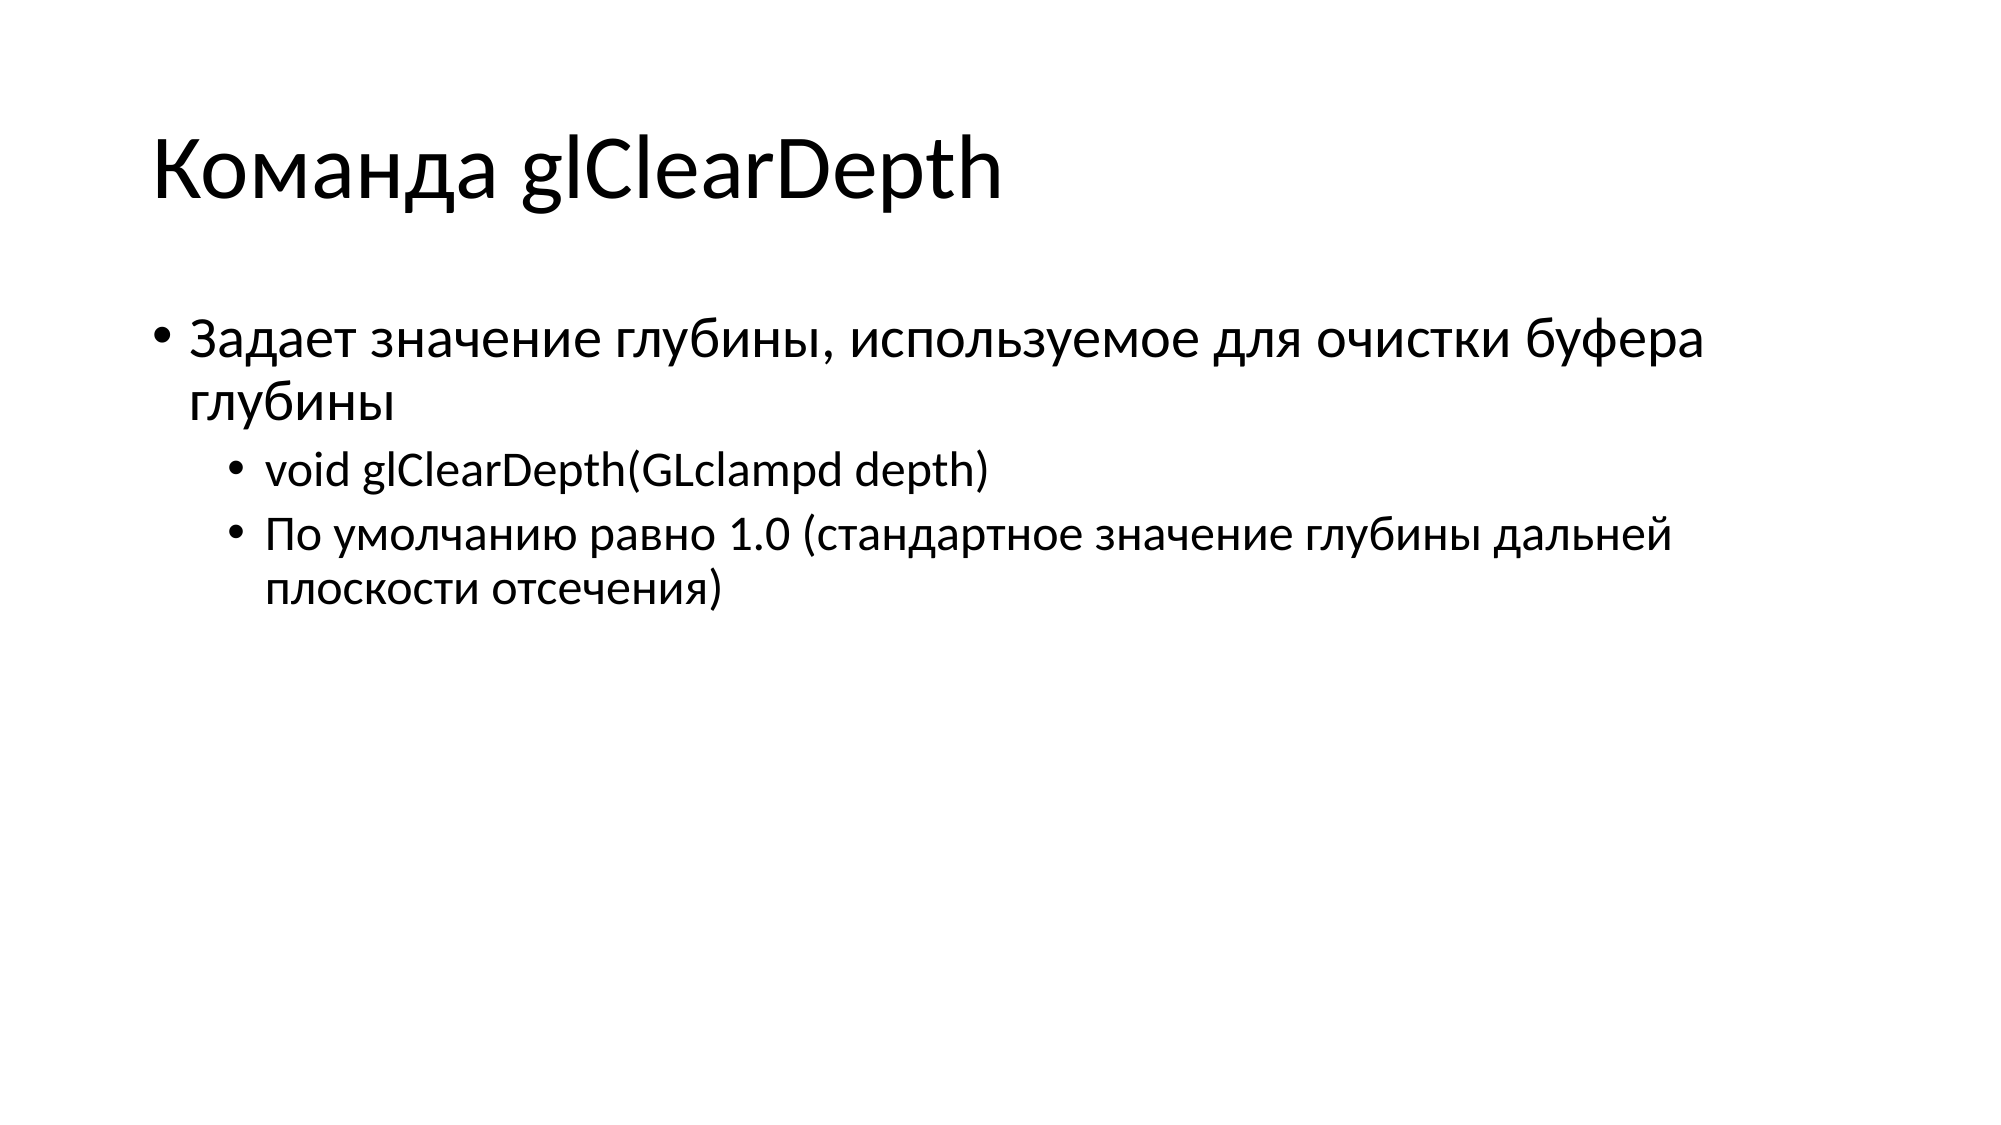

# Команда glClearDepth
Задает значение глубины, используемое для очистки буфера глубины
void glClearDepth(GLclampd depth)
По умолчанию равно 1.0 (стандартное значение глубины дальней плоскости отсечения)